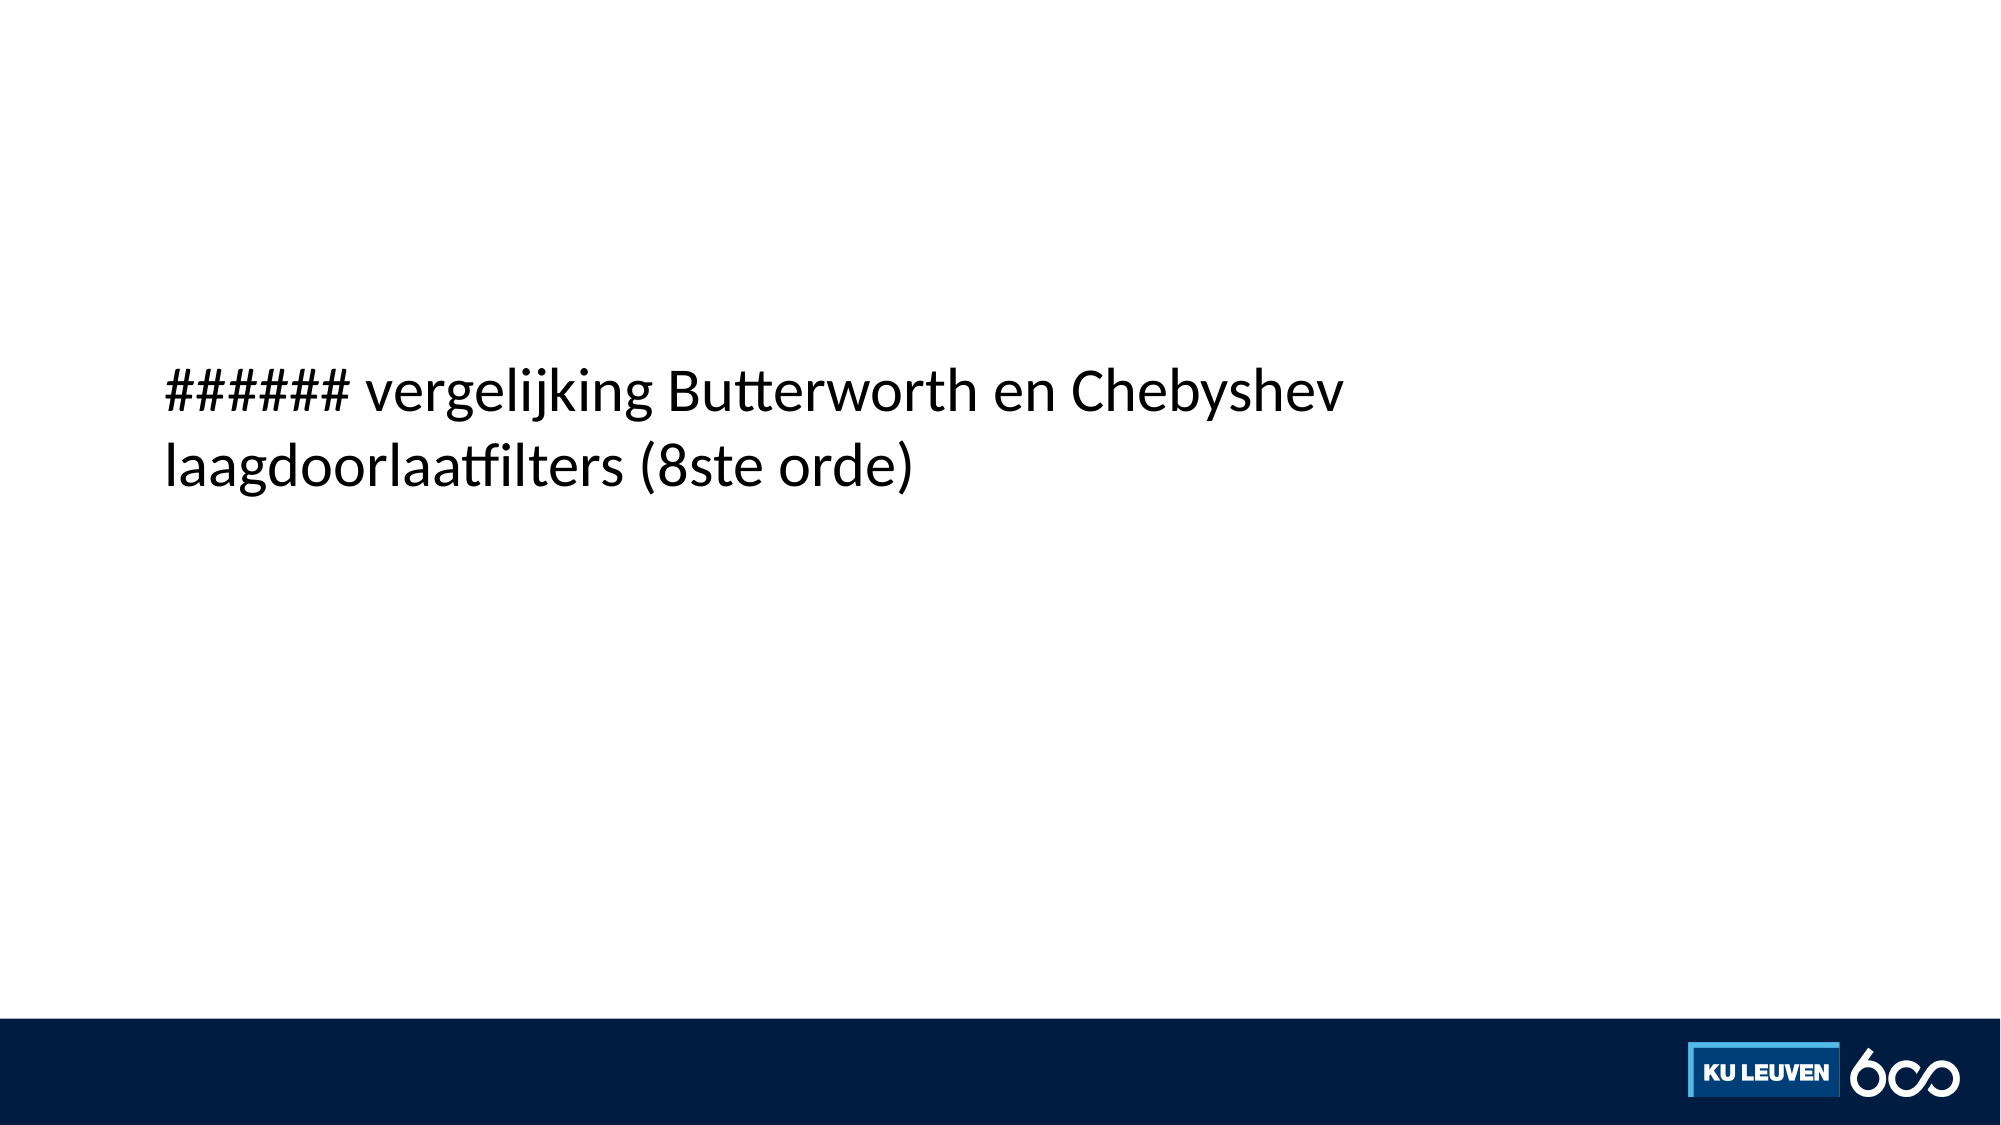

#
###### vergelijking Butterworth en Chebyshev laagdoorlaatfilters (8ste orde)